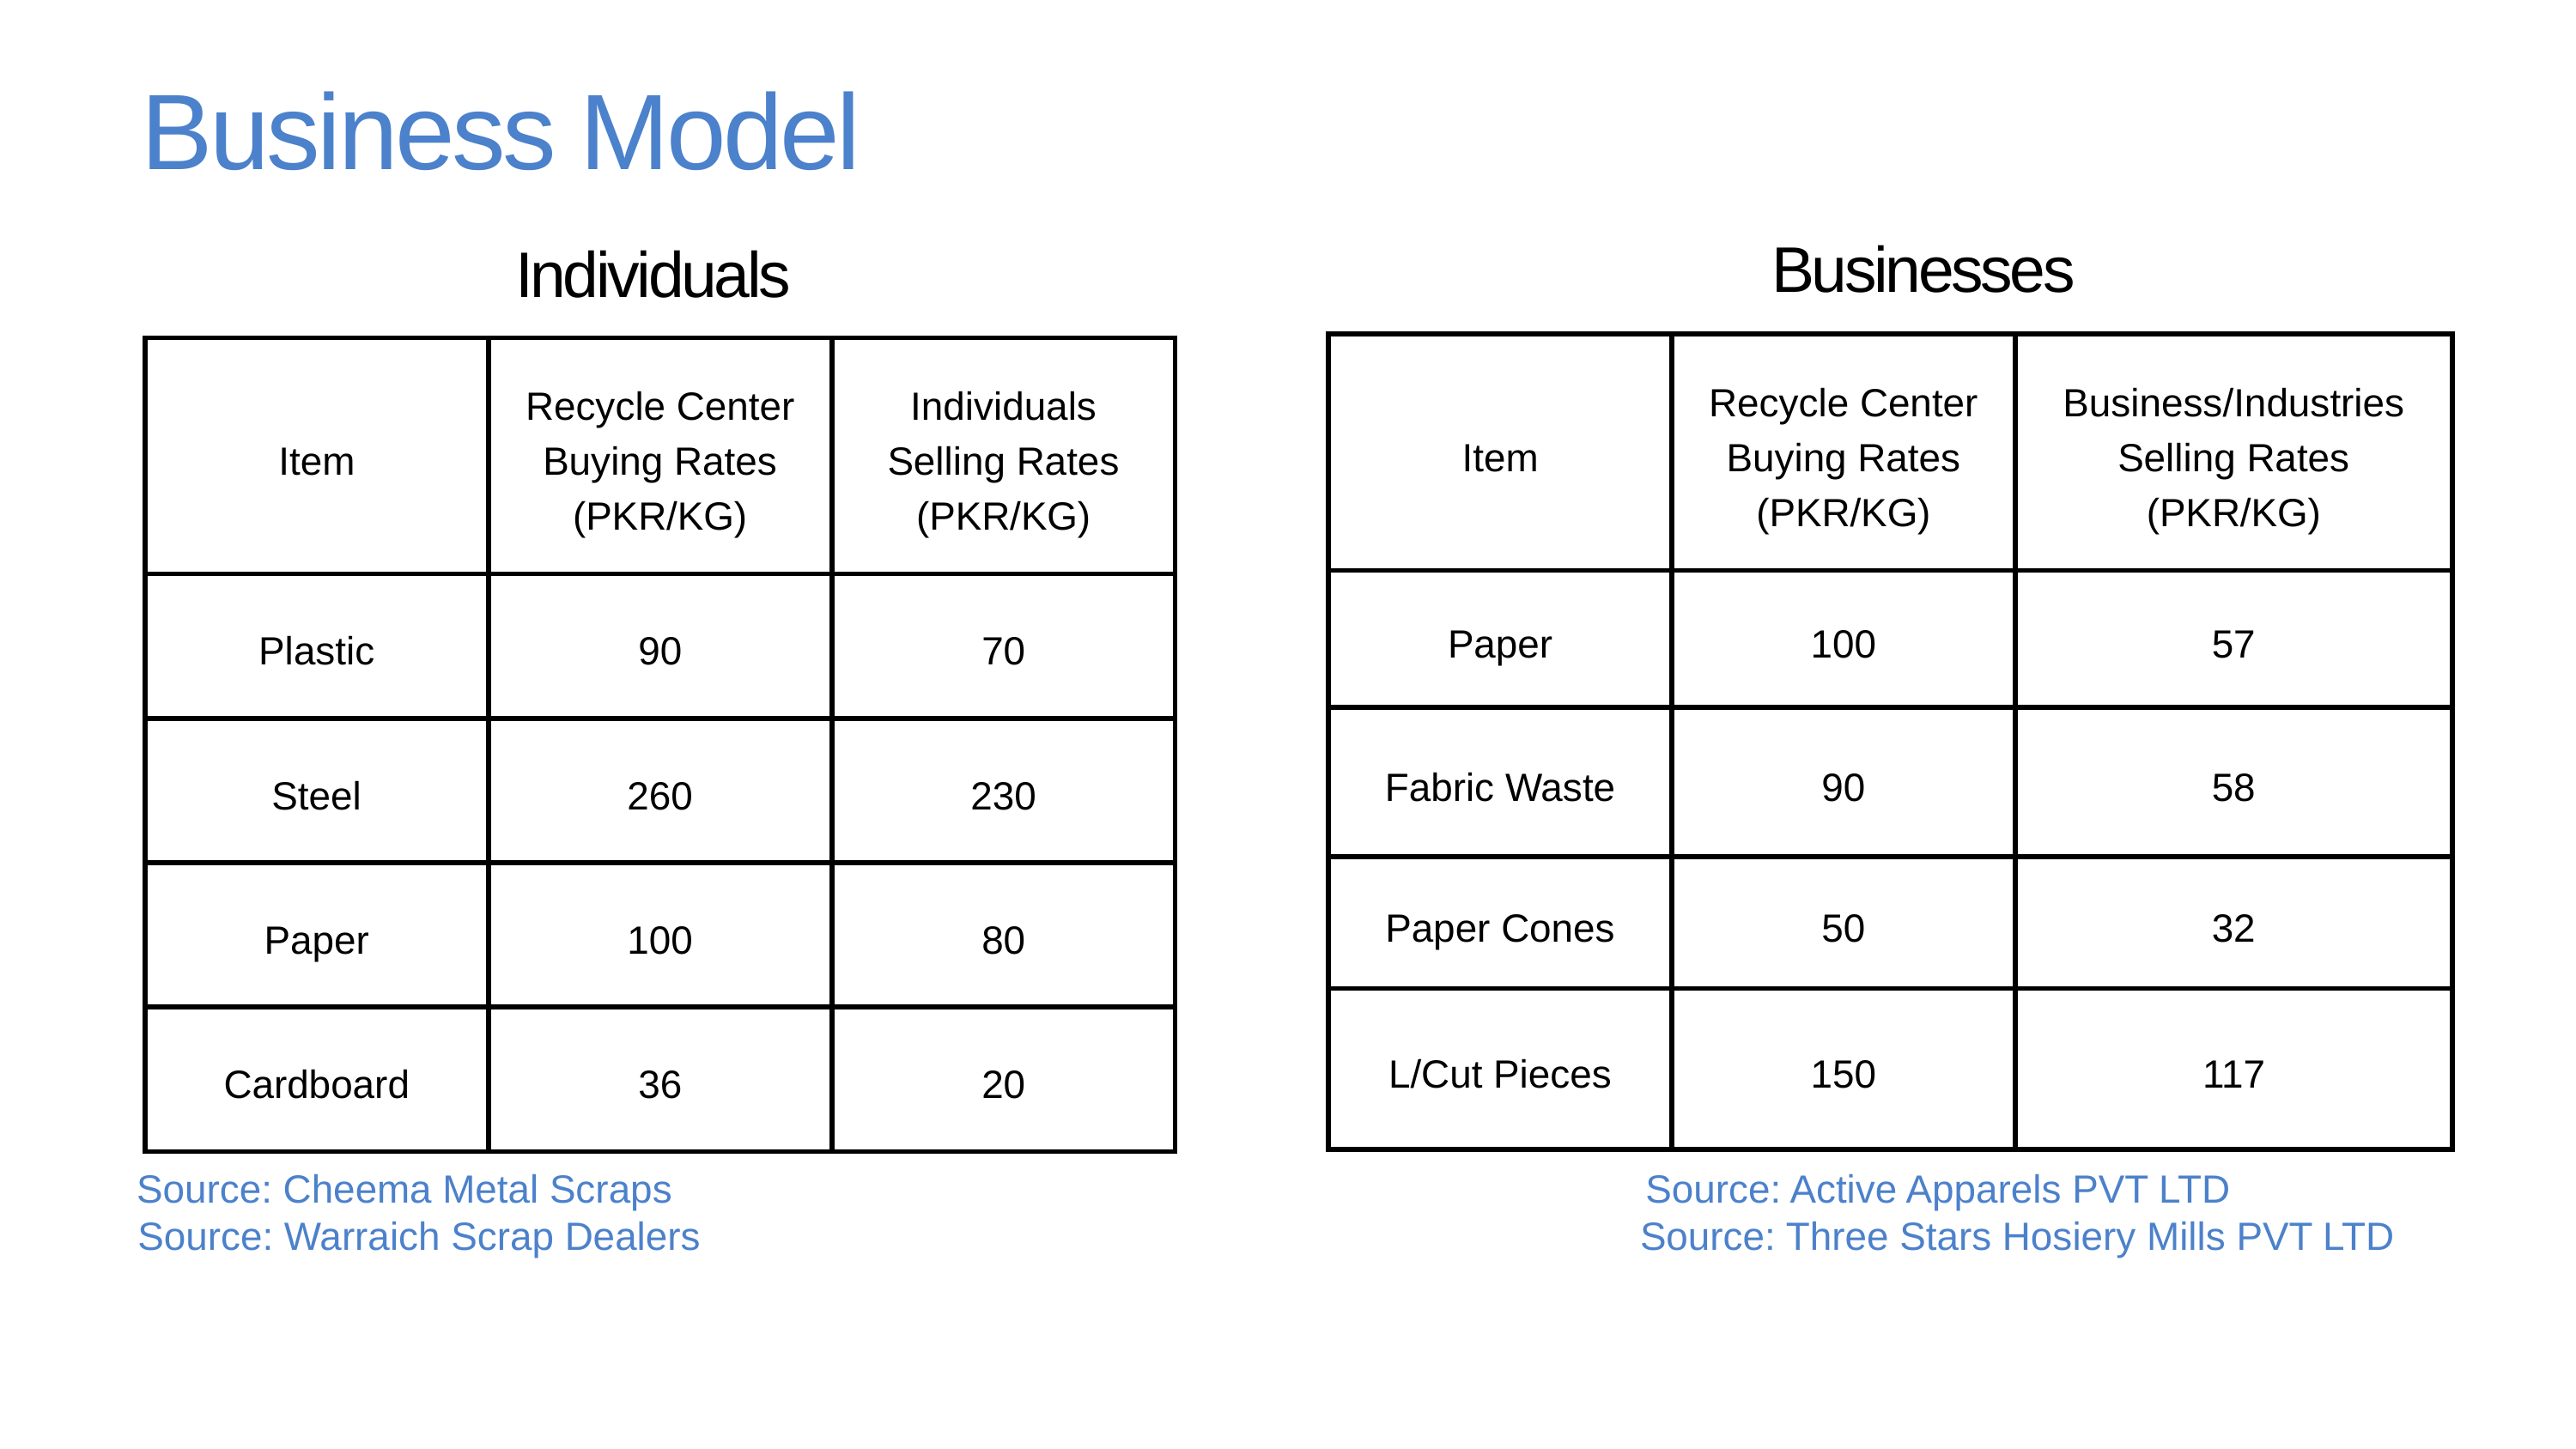

Business Model
Businesses
Individuals
| Item | Recycle Center Buying Rates (PKR/KG) | Business/Industries Selling Rates (PKR/KG) |
| --- | --- | --- |
| Paper | 100 | 57 |
| Fabric Waste | 90 | 58 |
| Paper Cones | 50 | 32 |
| L/Cut Pieces | 150 | 117 |
| Item | Recycle Center Buying Rates (PKR/KG) | Individuals Selling Rates (PKR/KG) |
| --- | --- | --- |
| Plastic | 90 | 70 |
| Steel | 260 | 230 |
| Paper | 100 | 80 |
| Cardboard | 36 | 20 |
Source: Cheema Metal Scraps
Source: Active Apparels PVT LTD
Source: Warraich Scrap Dealers
Source: Three Stars Hosiery Mills PVT LTD